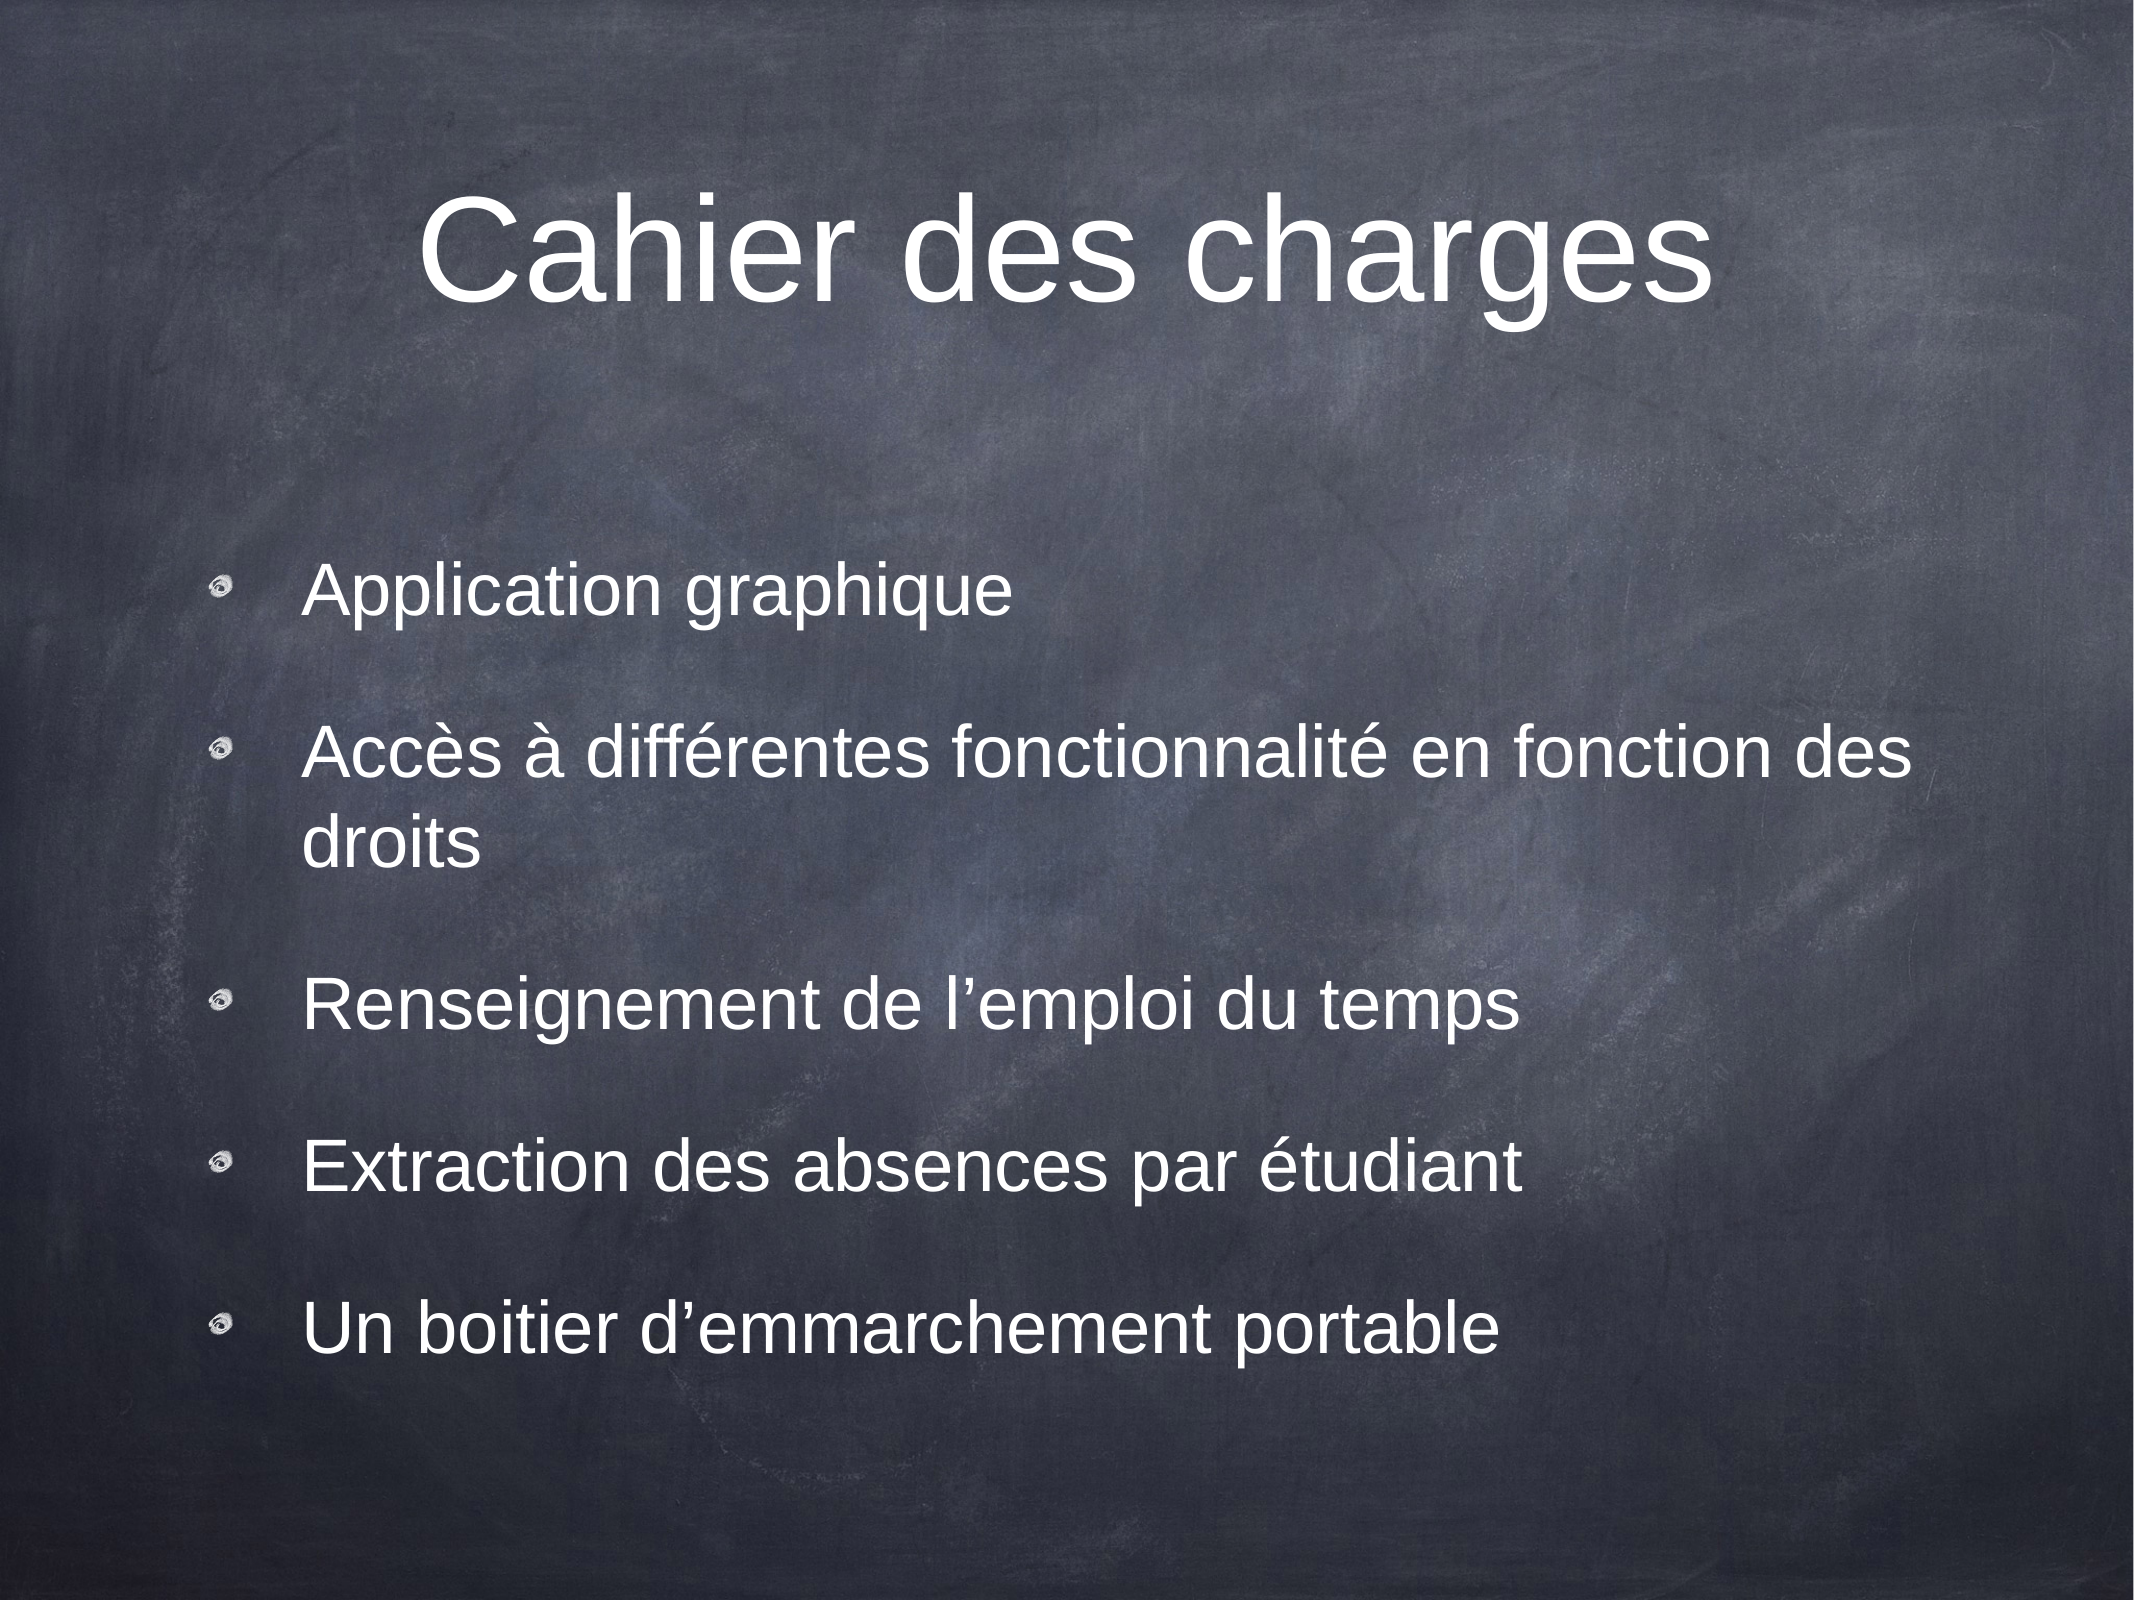

# Cahier des charges
Application graphique
Accès à différentes fonctionnalité en fonction des droits
Renseignement de l’emploi du temps
Extraction des absences par étudiant
Un boitier d’emmarchement portable
4